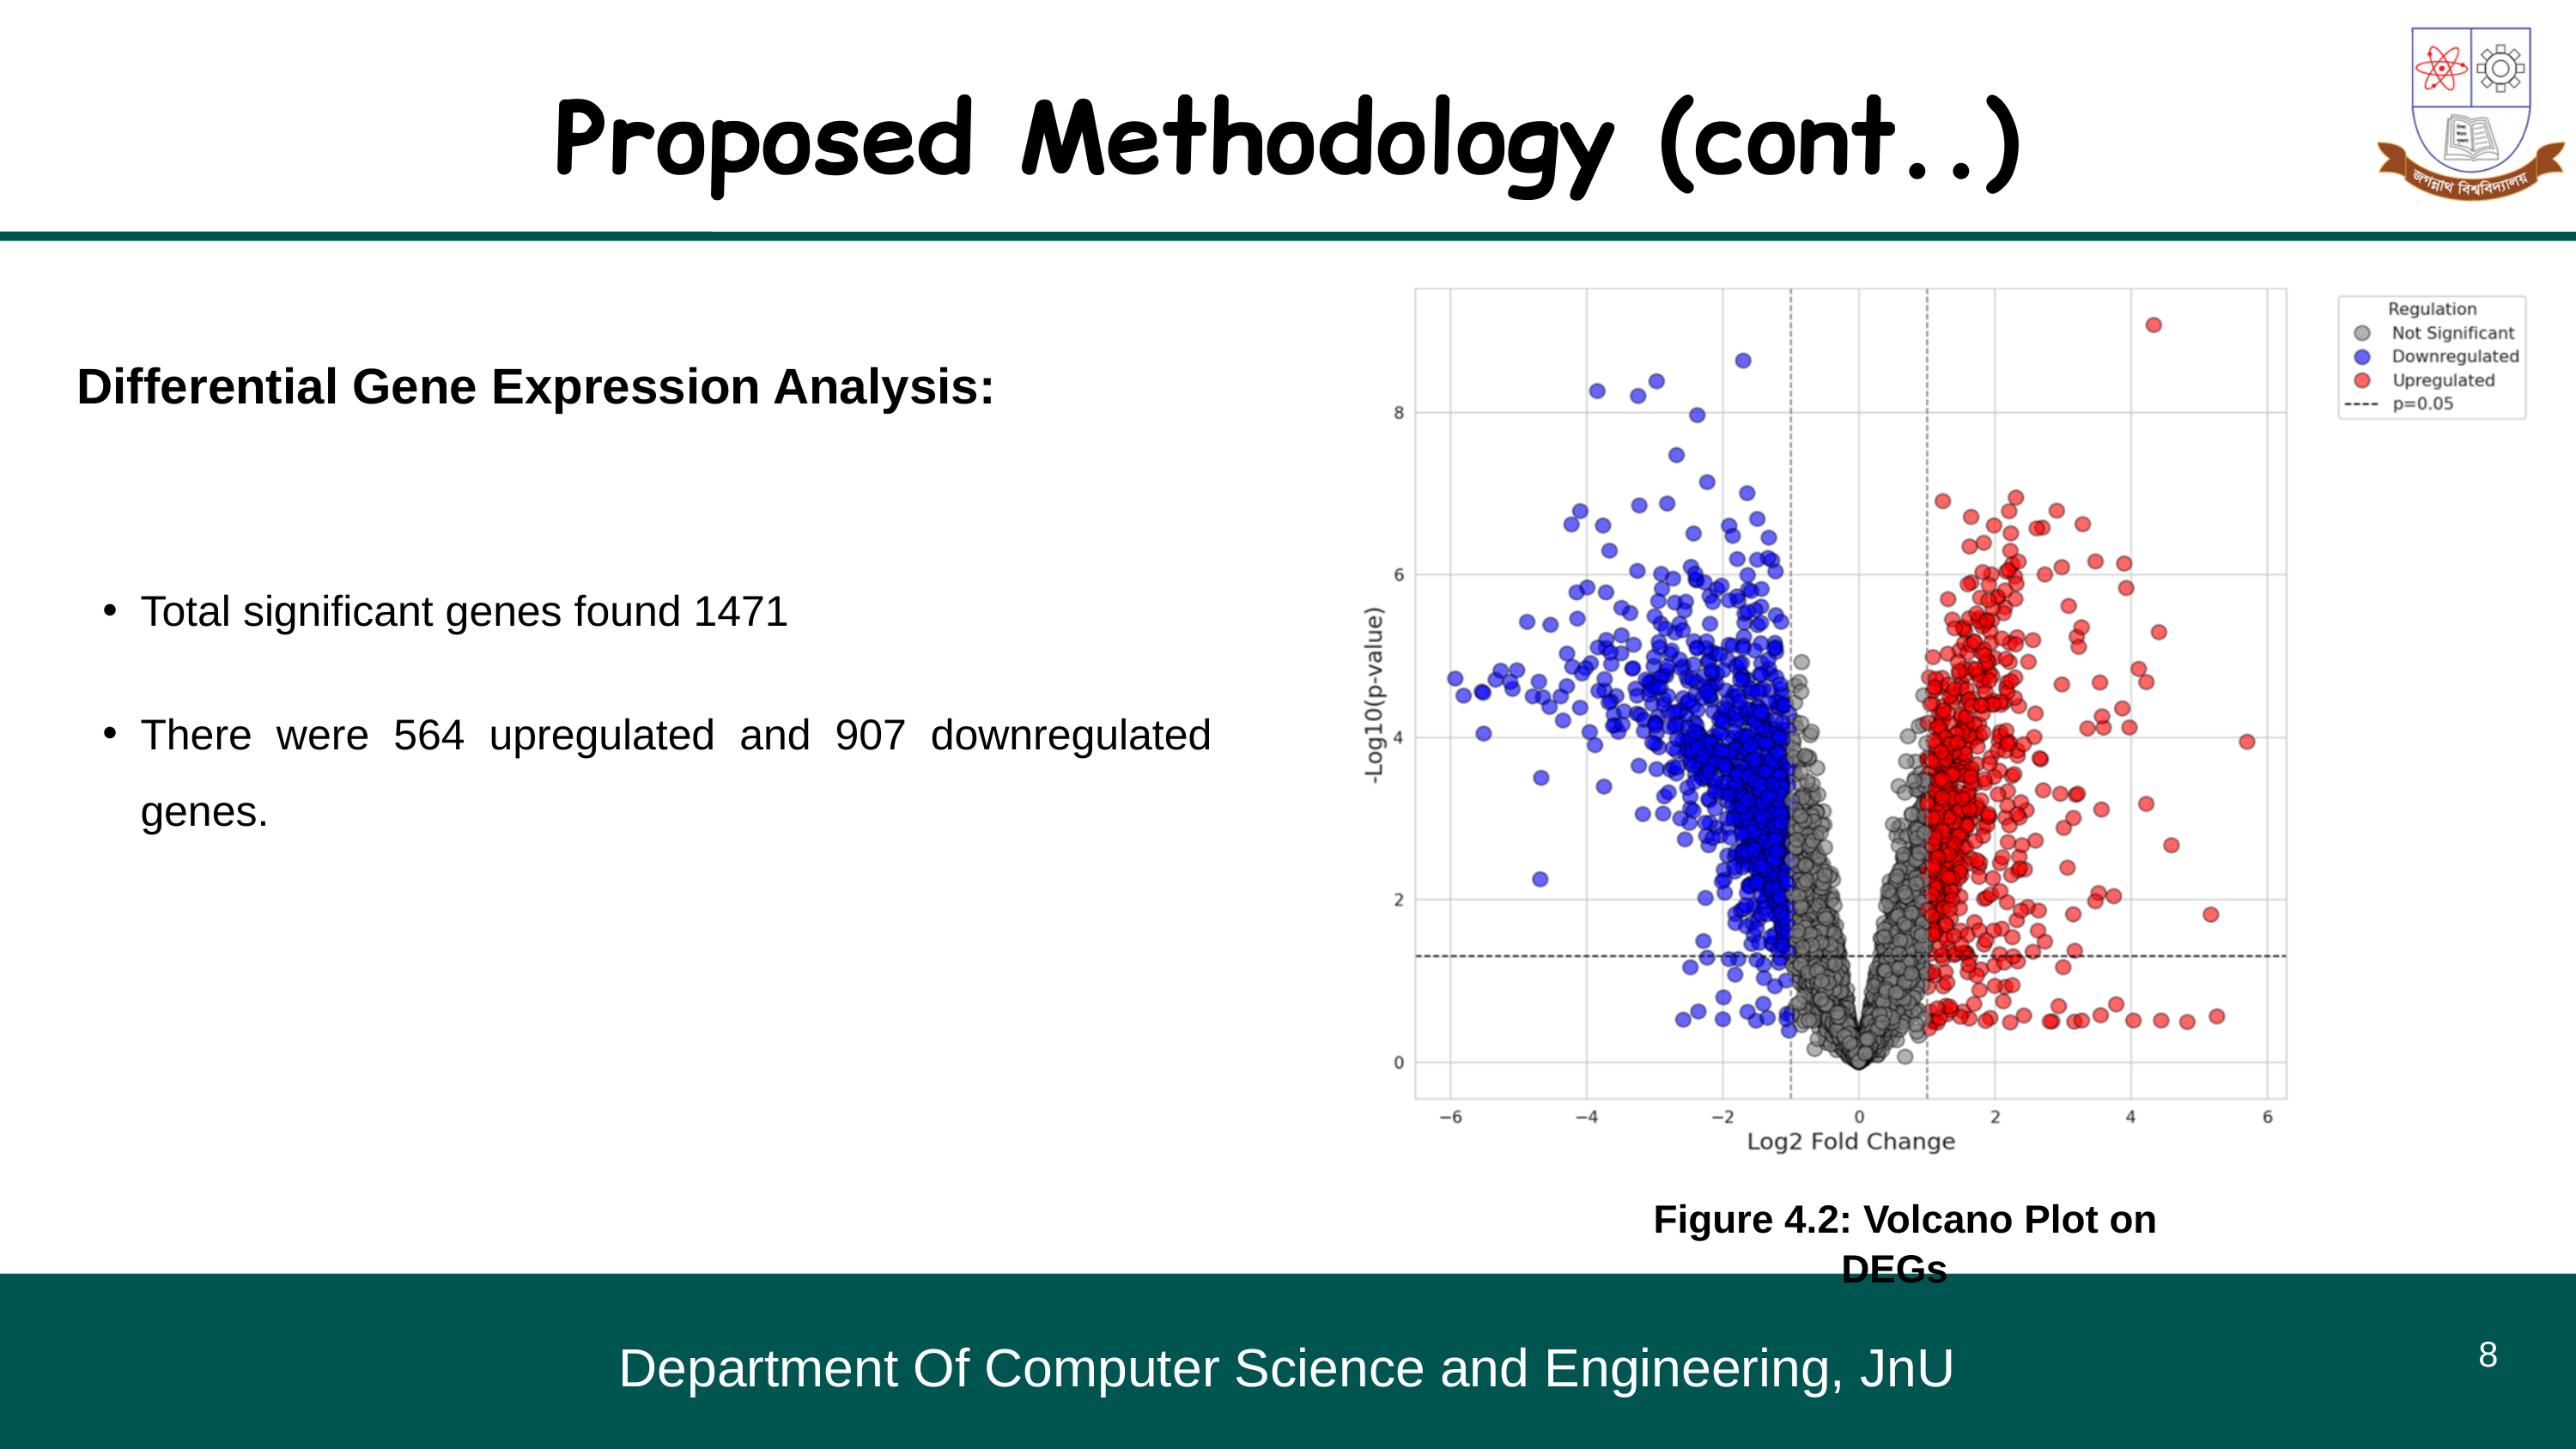

Proposed Methodology (cont..)

Differential Gene Expression Analysis:

Total significant genes found 1471

There were 564 upregulated and 907 downregulated genes.

Figure 4.2: Volcano Plot on DEGs

8
Department Of Computer Science and Engineering, JnU